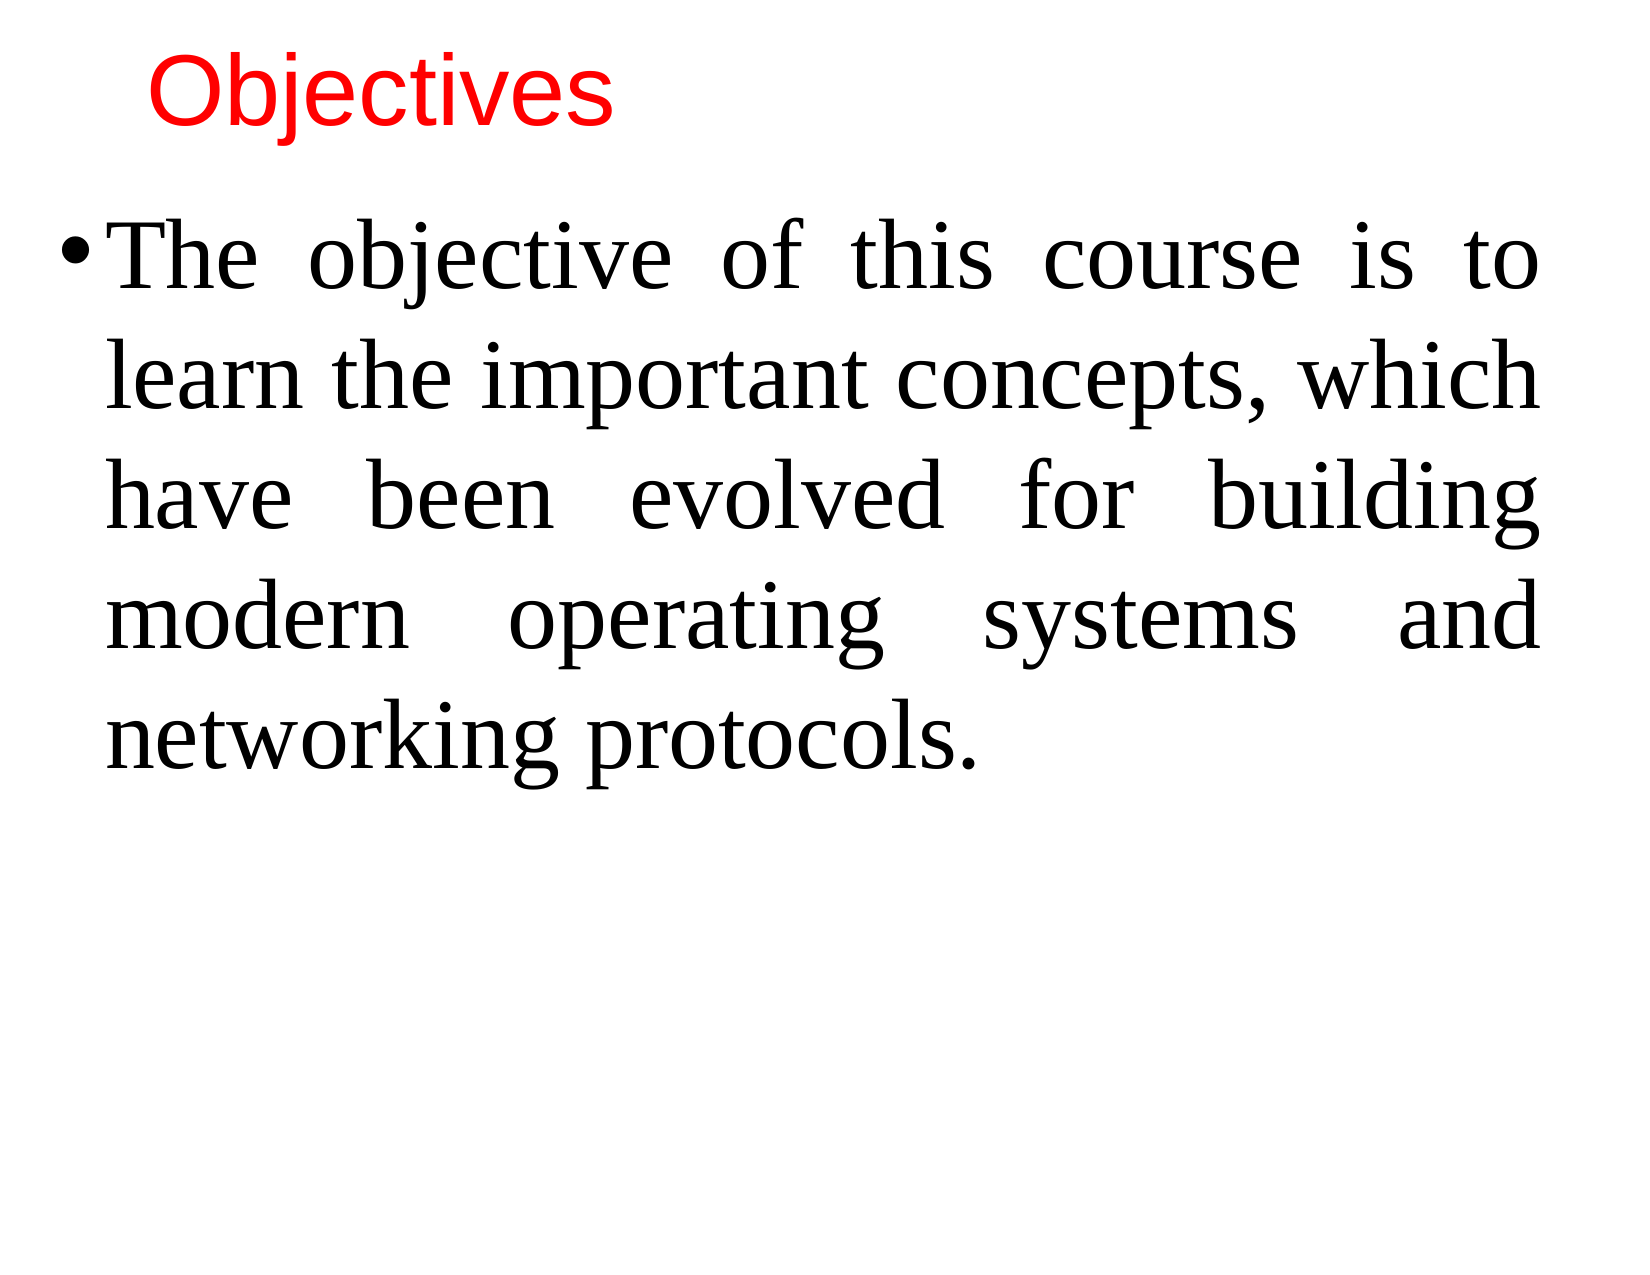

# Objectives
The objective of this course is to learn the important concepts, which have been evolved for building modern operating systems and networking protocols.